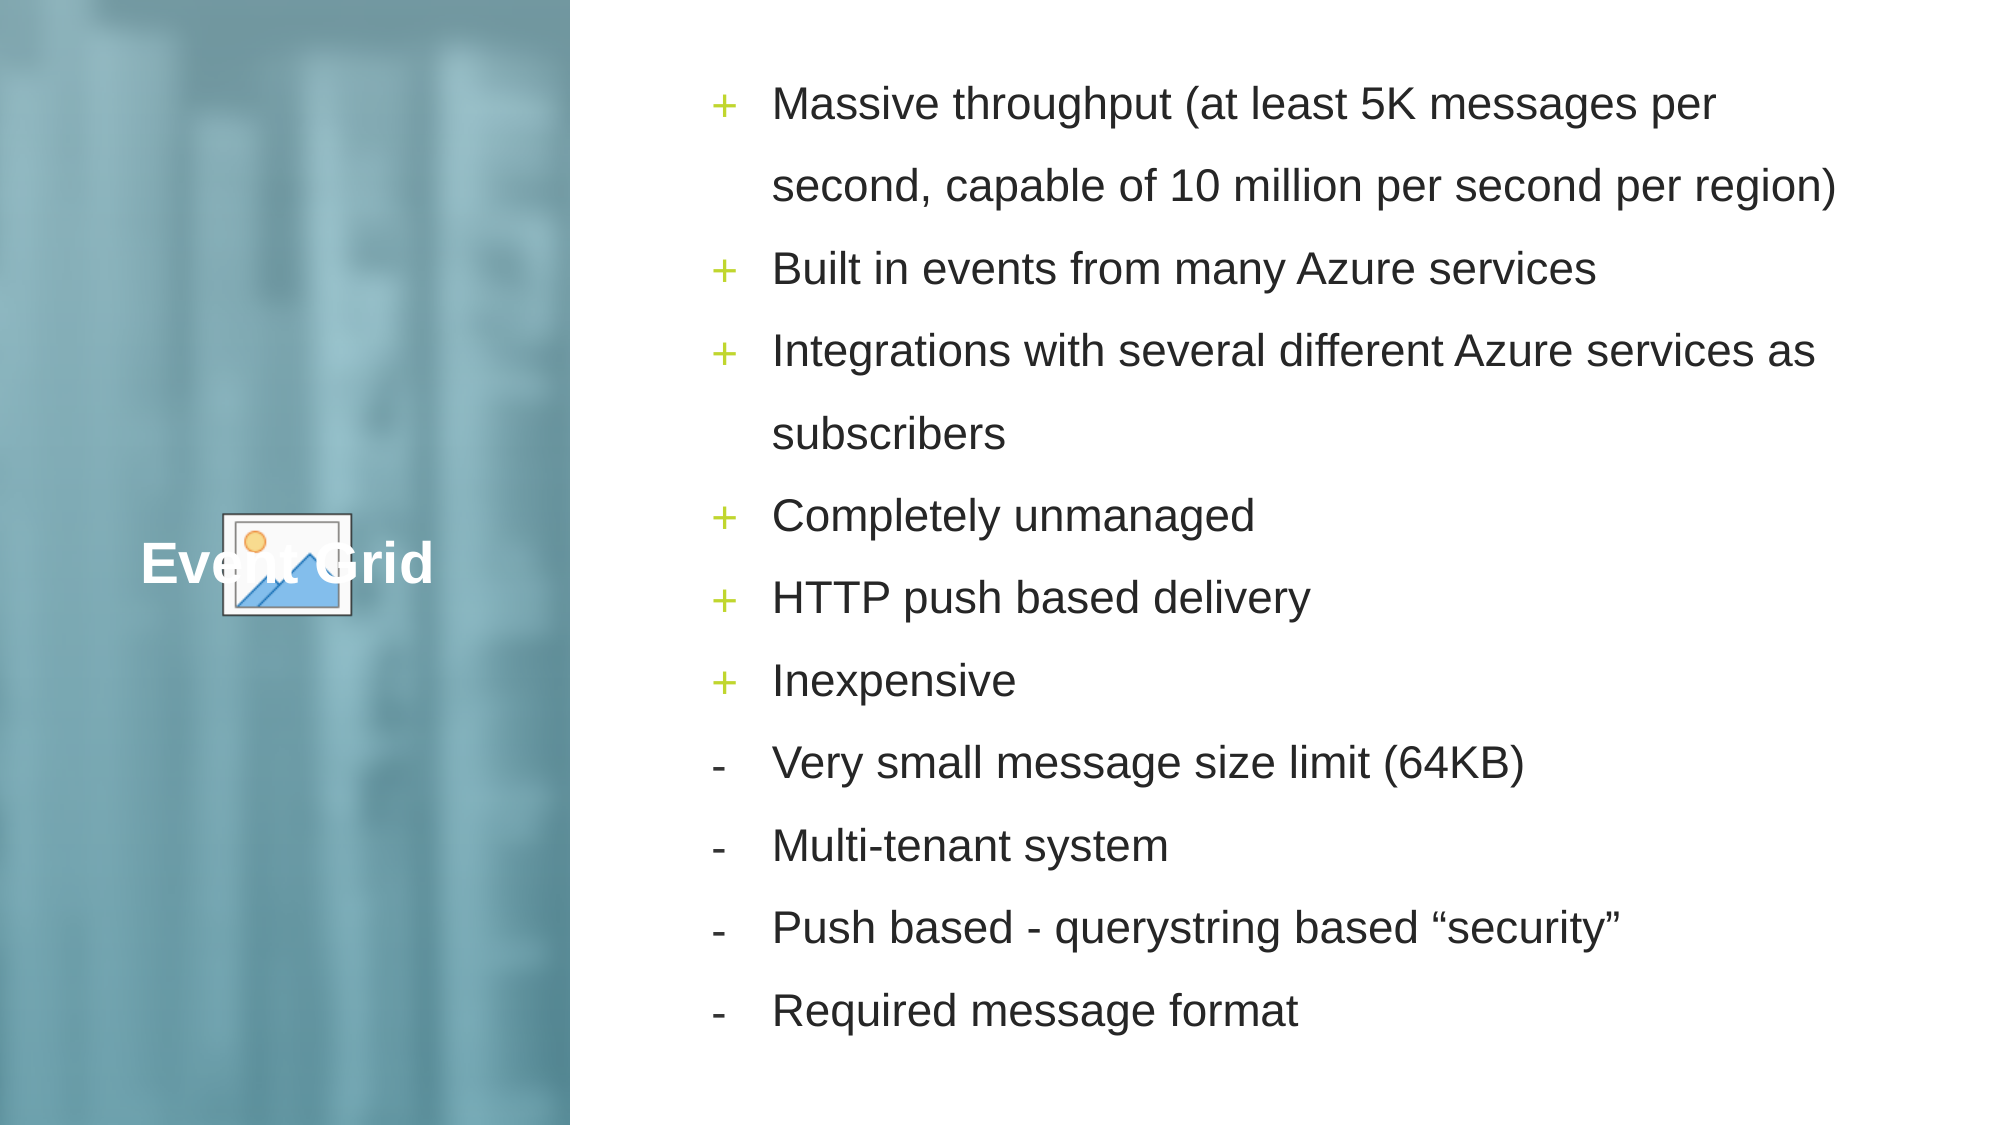

Massive throughput (at least 5K messages per second, capable of 10 million per second per region)
Built in events from many Azure services
Integrations with several different Azure services as subscribers
Completely unmanaged
HTTP push based delivery
Inexpensive
Very small message size limit (64KB)
Multi-tenant system
Push based - querystring based “security”
Required message format
Event Grid